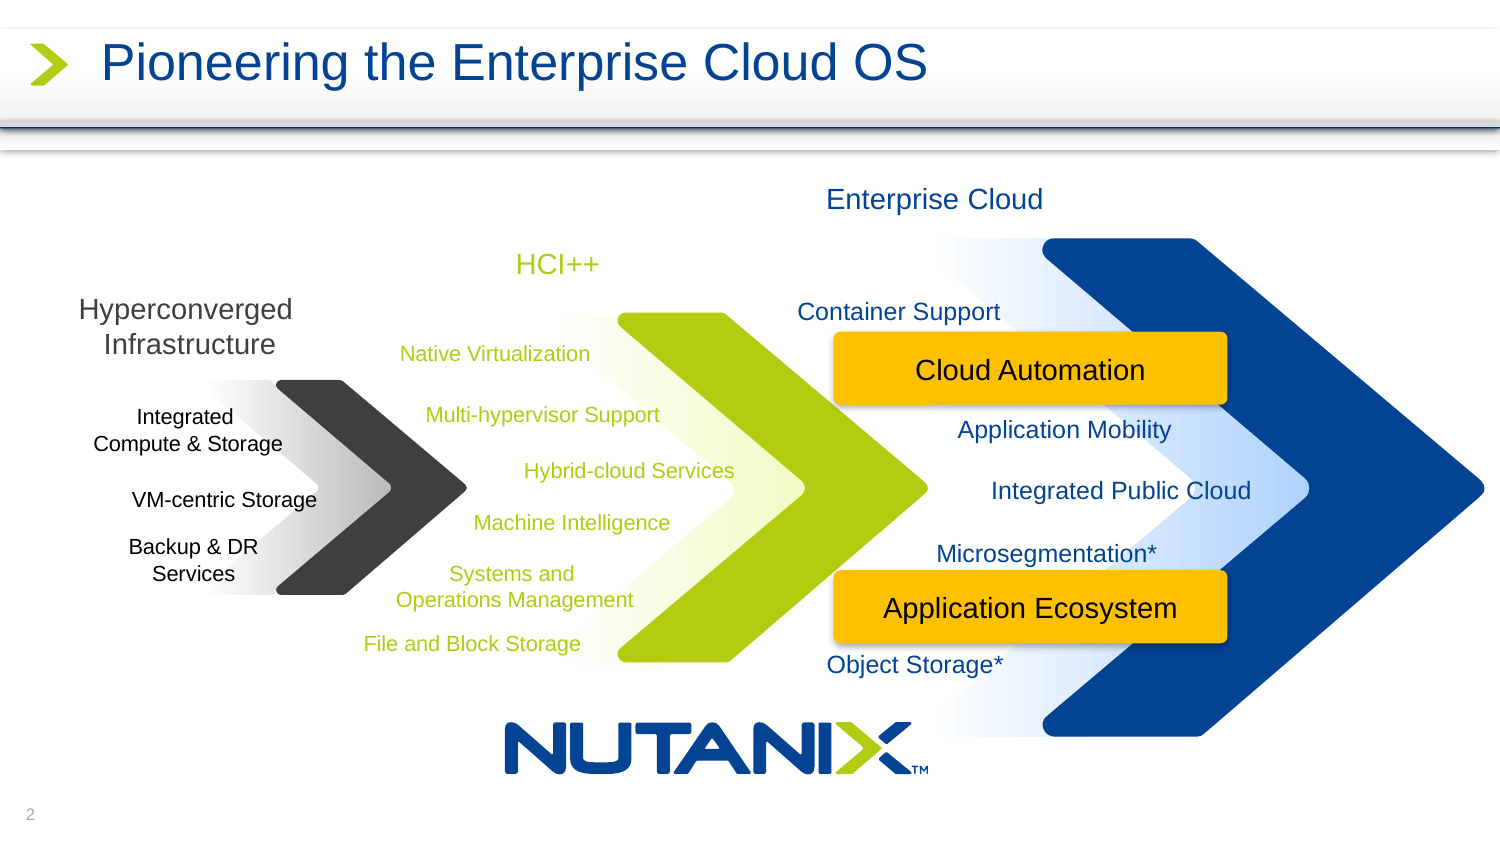

# Pioneering the Enterprise Cloud OS
Enterprise Cloud
HCI++

Hyperconverged
Infrastructure
Container Support

Native Virtualization

Cloud Automation

Multi-hypervisor Support
Integrated
Compute & Storage
Application Mobility
Hybrid-cloud Services
Integrated Public Cloud
VM-centric Storage
Machine Intelligence
Backup & DR Services
Microsegmentation*
Systems and
Operations Management

Application Ecosystem
File and Block Storage
Object Storage*